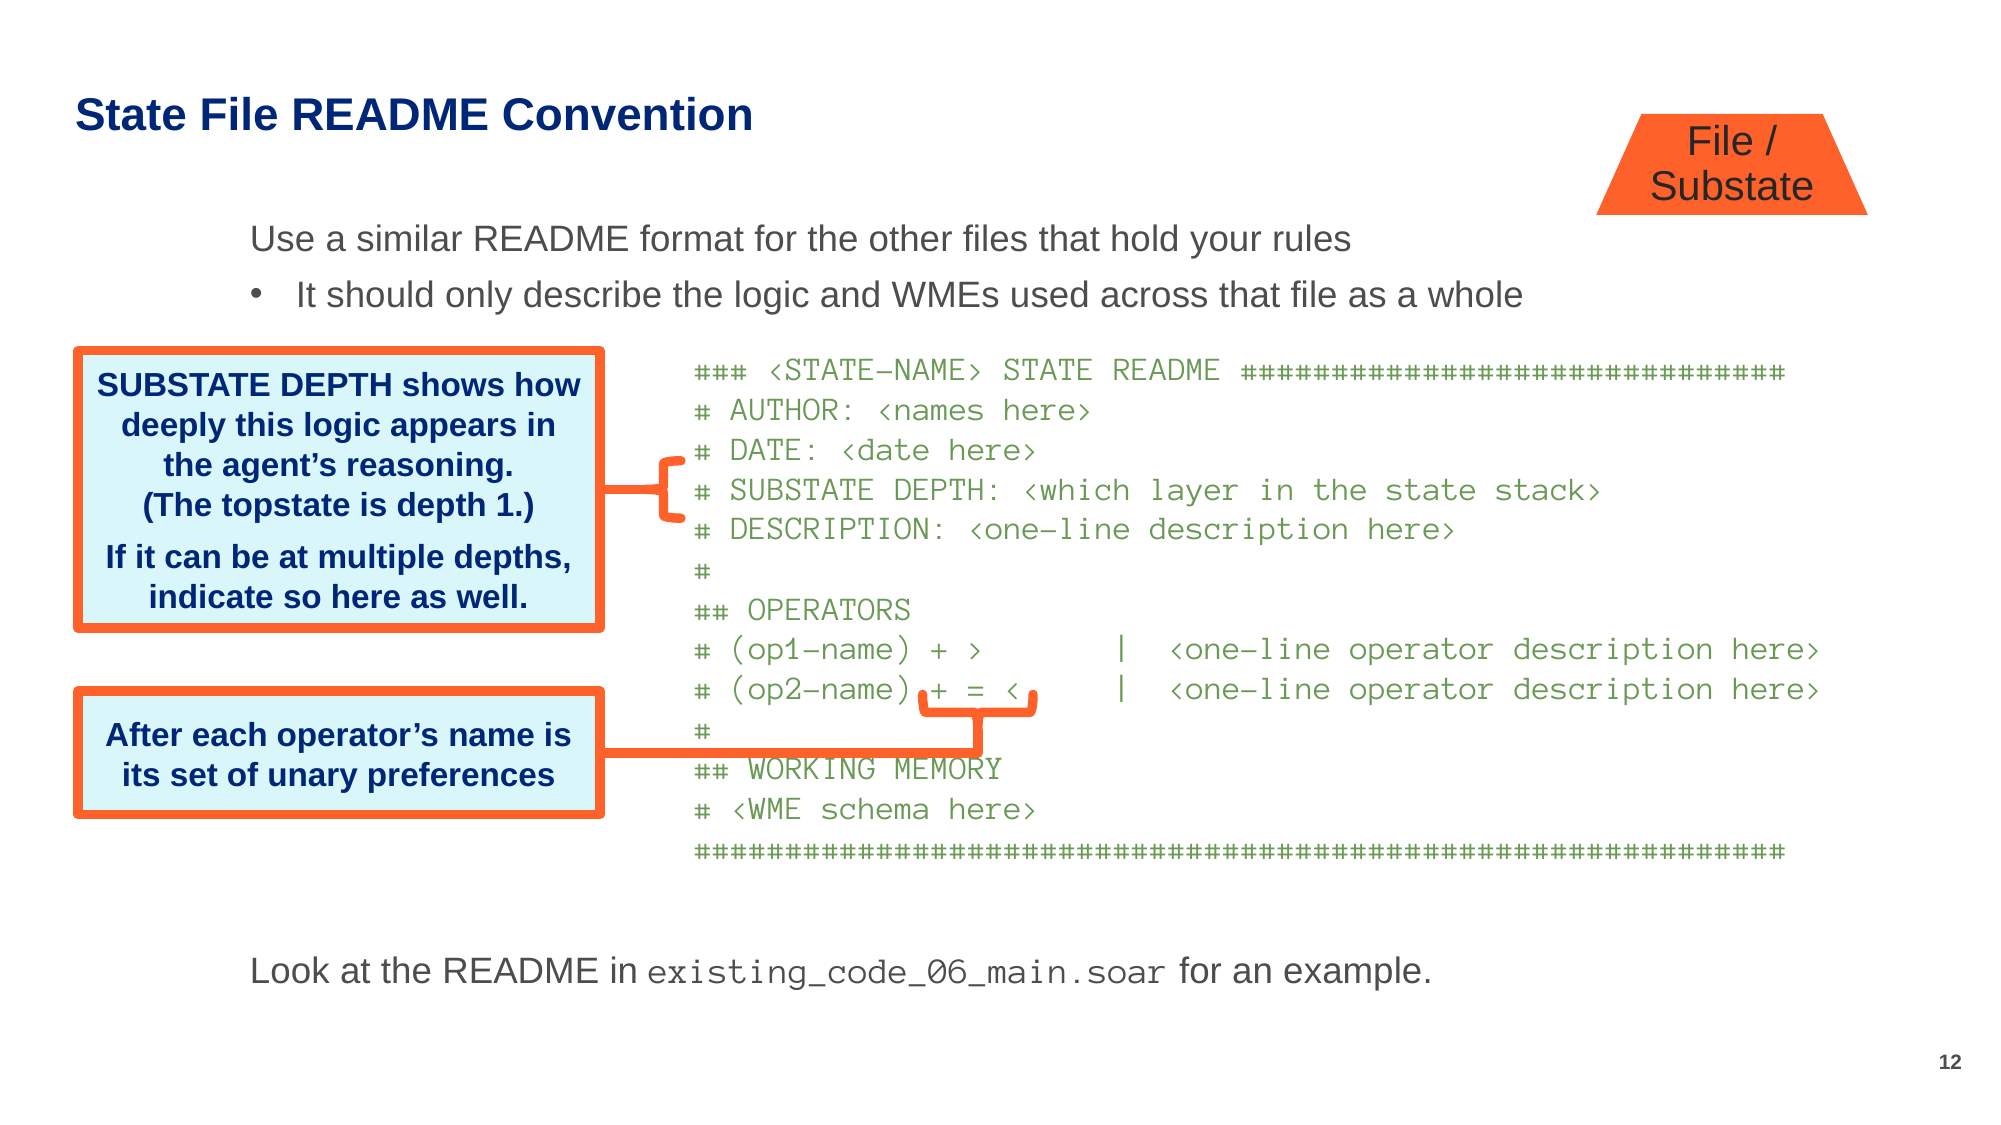

# State File README Convention

File / Substate
Use a similar README format for the other files that hold your rules
It should only describe the logic and WMEs used across that file as a whole

Look at the README in existing_code_06_main.soar for an example.
### <STATE-NAME> STATE README ##############################
# AUTHOR: <names here>
# DATE: <date here>
# SUBSTATE DEPTH: <which layer in the state stack>
# DESCRIPTION: <one-line description here>
#
## OPERATORS
# (op1-name) + >       |  <one-line operator description here>
# (op2-name) + = <     |  <one-line operator description here>
#
## WORKING MEMORY
# <WME schema here>
############################################################
SUBSTATE DEPTH shows how deeply this logic appears in the agent’s reasoning.
(The topstate is depth 1.)
If it can be at multiple depths, indicate so here as well.

After each operator’s name is its set of unary preferences